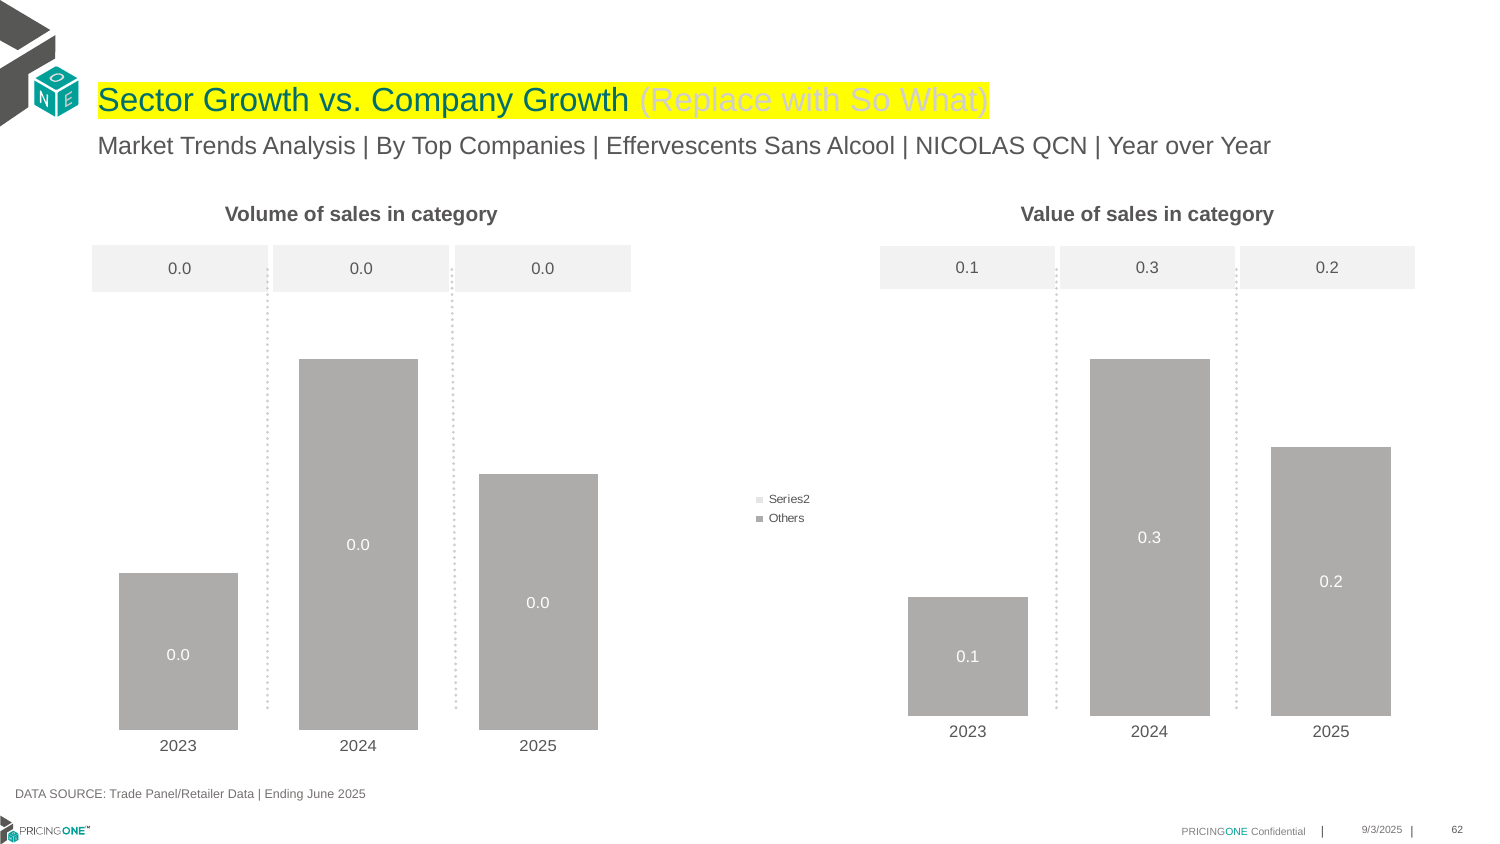

# Sector Growth vs. Company Growth (Replace with So What)
Market Trends Analysis | By Top Companies | Effervescents Sans Alcool | NICOLAS QCN | Year over Year
| Value of sales in category |  |  |
| --- | --- | --- |
| 0.1 | 0.3 | 0.2 |
| Volume of sales in category |  |  |
| --- | --- | --- |
| 0.0 | 0.0 | 0.0 |

### Chart

| Category | Others |  |
|---|---|---|
| 2023 | 0.085527 | None |
| 2024 | 0.256365 | None |
| 2025 | 0.192861 | None |

### Chart

| Category | Others |  |
|---|---|---|
| 2023 | 0.005109 | None |
| 2024 | 0.012016 | None |
| 2025 | 0.008289 | None |
DATA SOURCE: Trade Panel/Retailer Data | Ending June 2025

9/3/2025
62